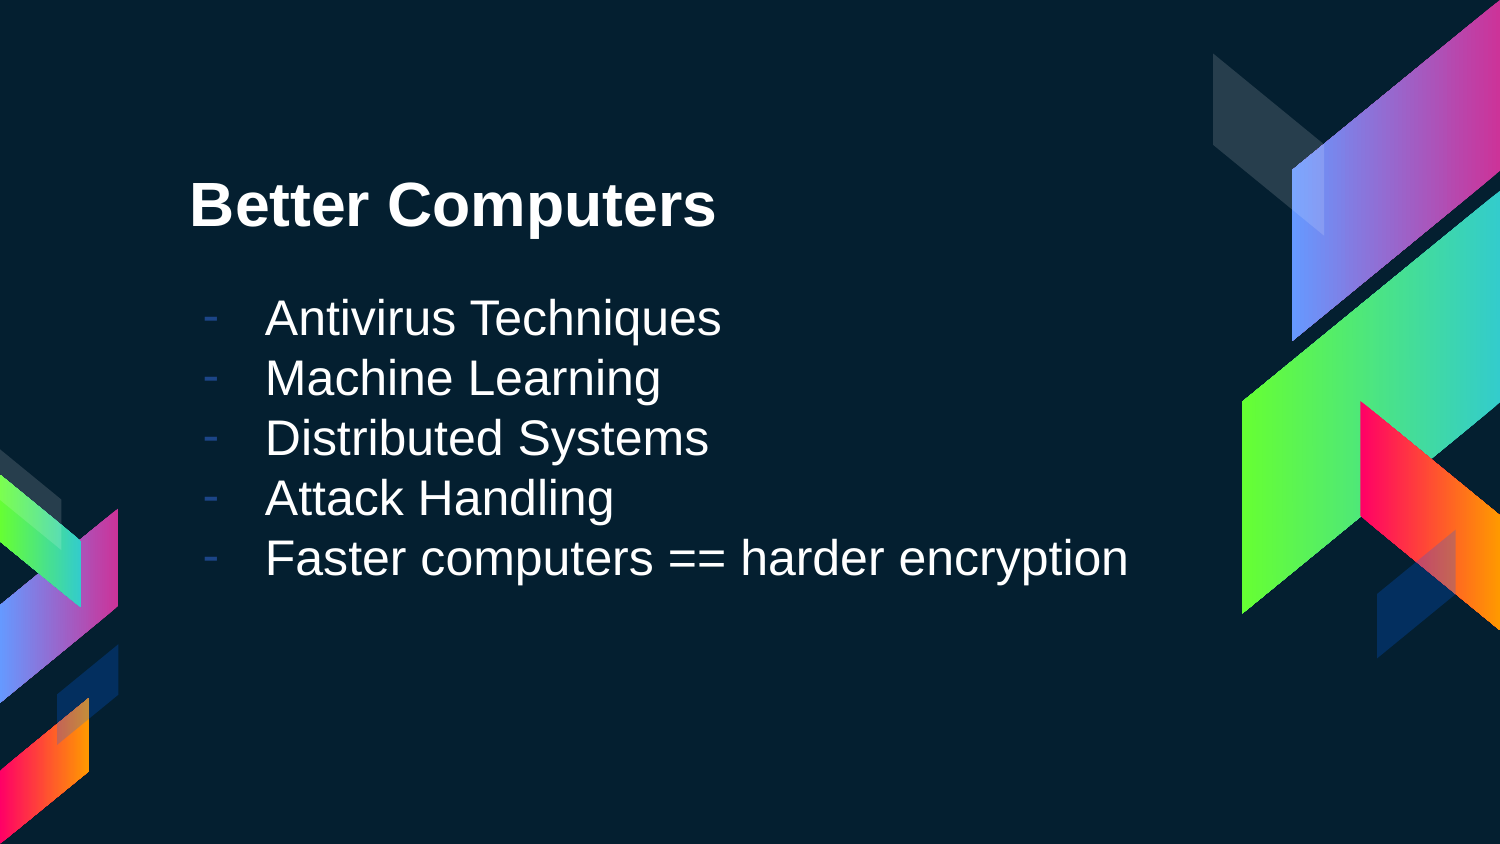

# Better Computers
Antivirus Techniques
Machine Learning
Distributed Systems
Attack Handling
Faster computers == harder encryption